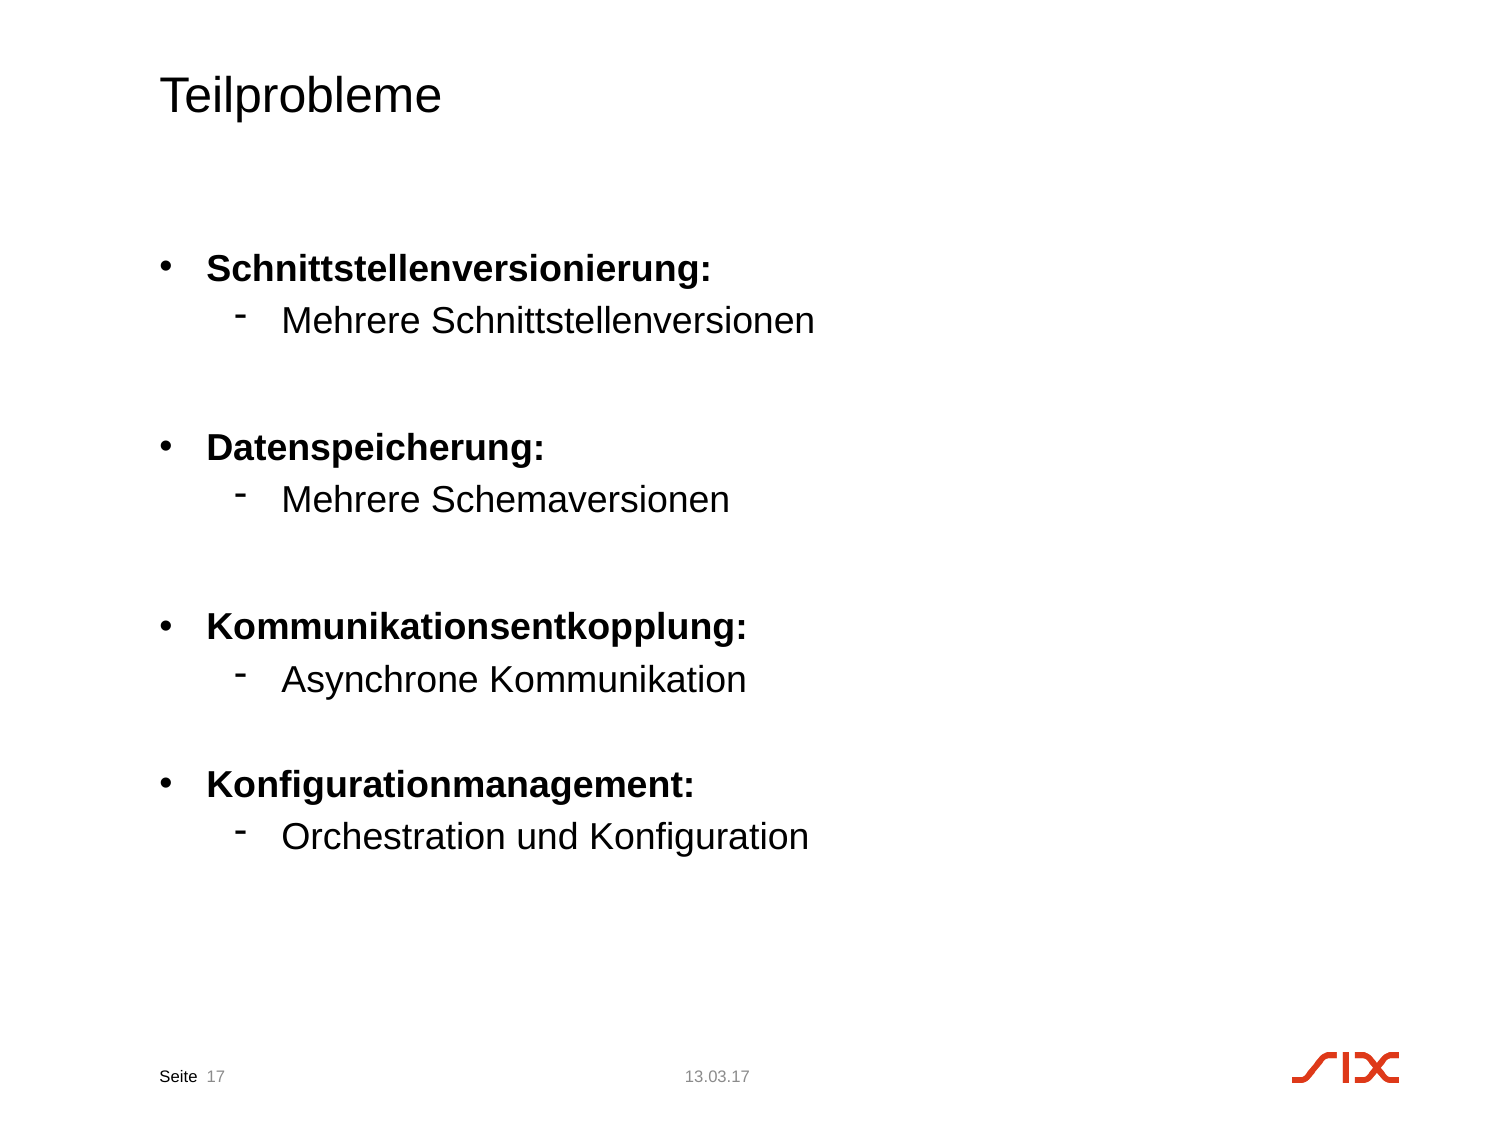

# Teilprobleme
Schnittstellenversionierung:
Mehrere Schnittstellenversionen

Datenspeicherung:
Mehrere Schemaversionen

Kommunikationsentkopplung:
Asynchrone Kommunikation

Konfigurationmanagement:
Orchestration und Konfiguration

17
13.03.17